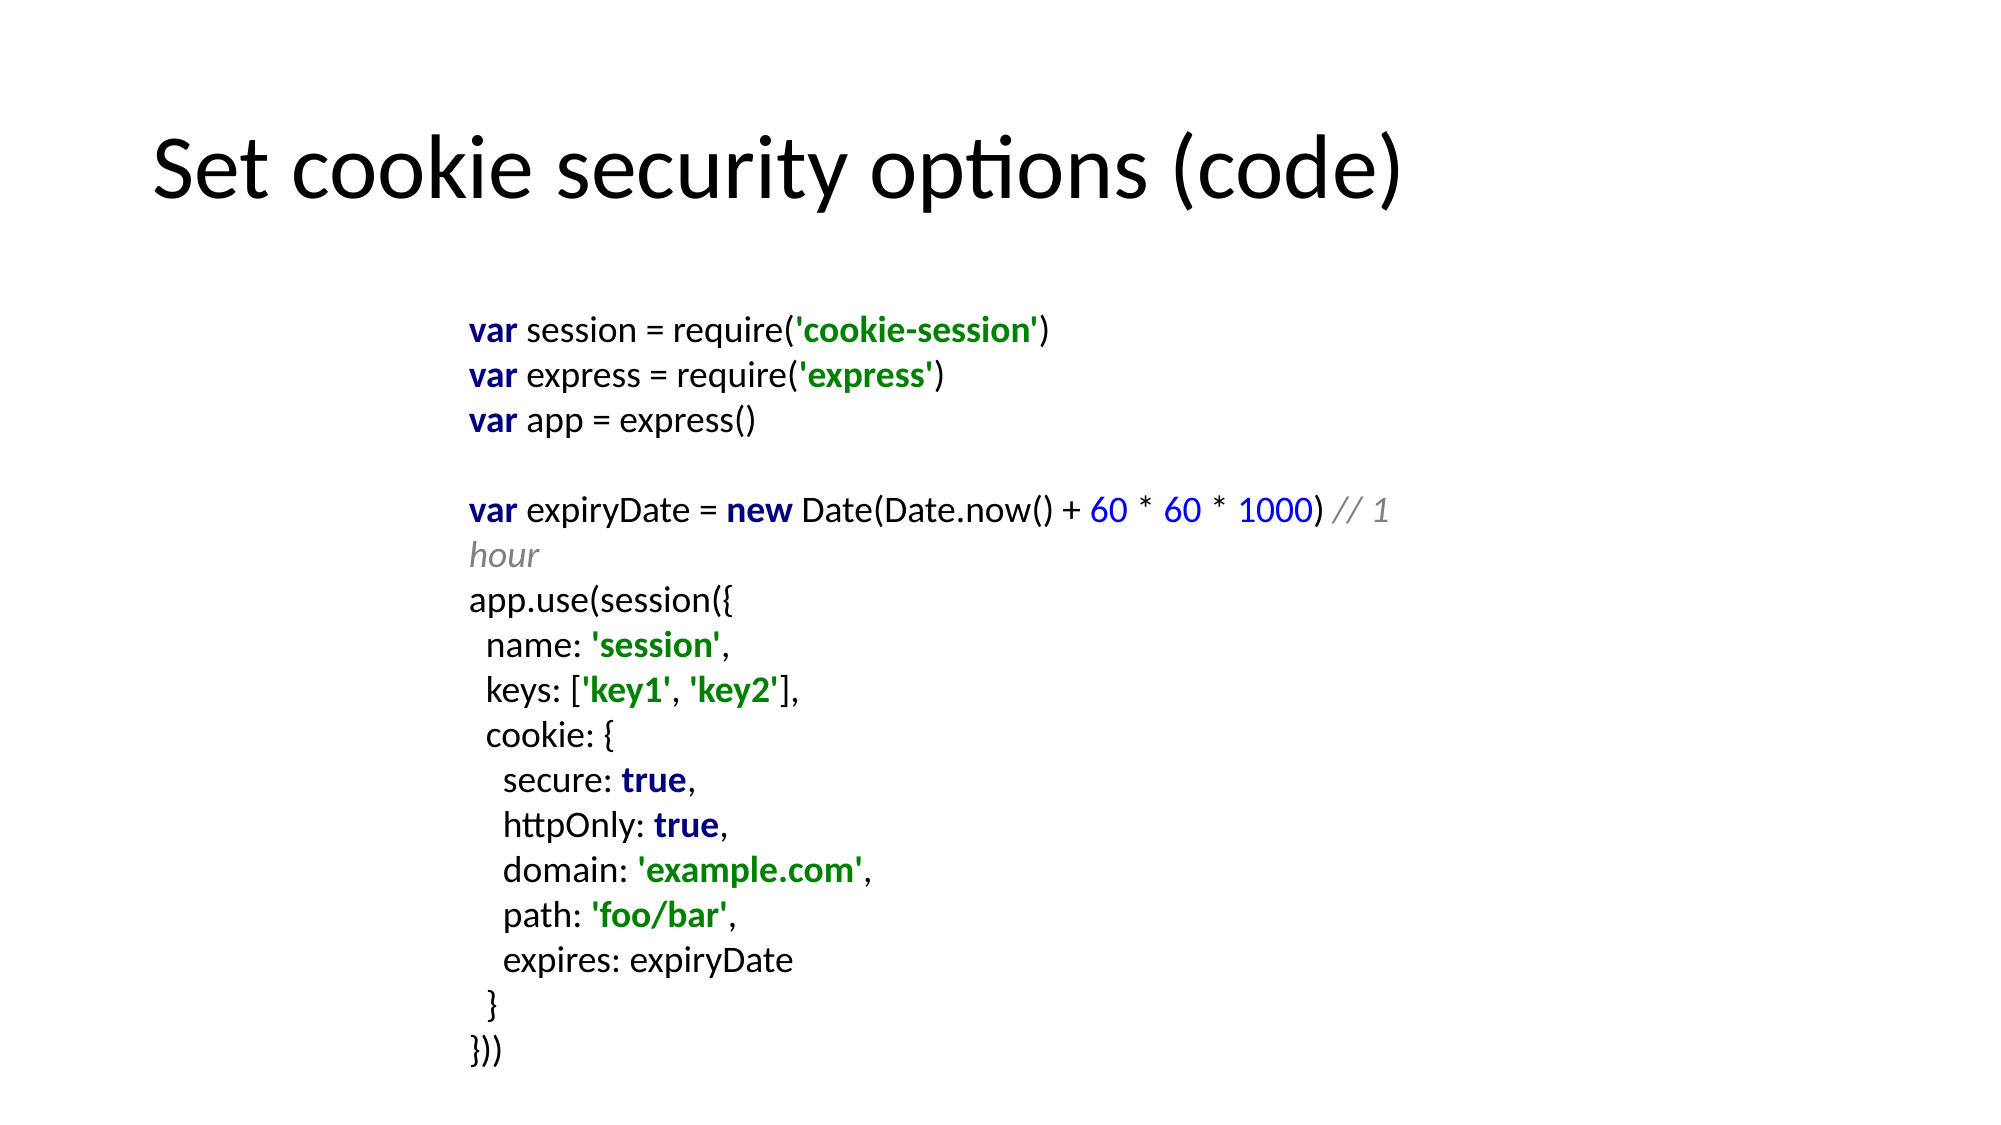

# Set cookie security options (code)
var session = require('cookie-session')
var express = require('express')
var app = express()
var expiryDate = new Date(Date.now() + 60 * 60 * 1000) // 1 hour
app.use(session({
  name: 'session',
  keys: ['key1', 'key2'],
  cookie: {
    secure: true,
    httpOnly: true,
    domain: 'example.com',
    path: 'foo/bar',
    expires: expiryDate
  }
}))